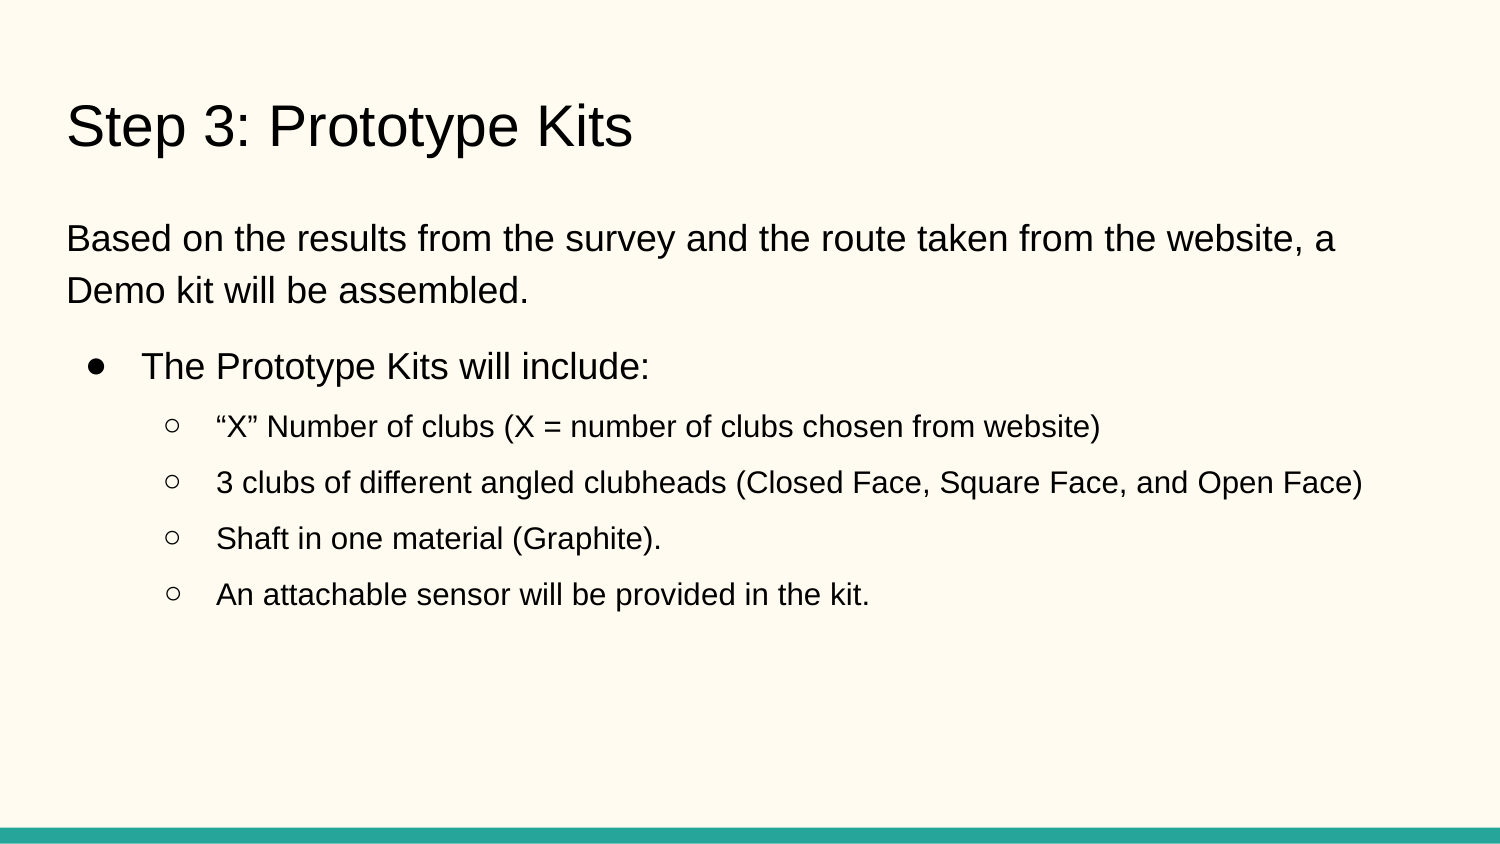

# Step 3: Prototype Kits
Based on the results from the survey and the route taken from the website, a Demo kit will be assembled.
The Prototype Kits will include:
“X” Number of clubs (X = number of clubs chosen from website)
3 clubs of different angled clubheads (Closed Face, Square Face, and Open Face)
Shaft in one material (Graphite).
An attachable sensor will be provided in the kit.